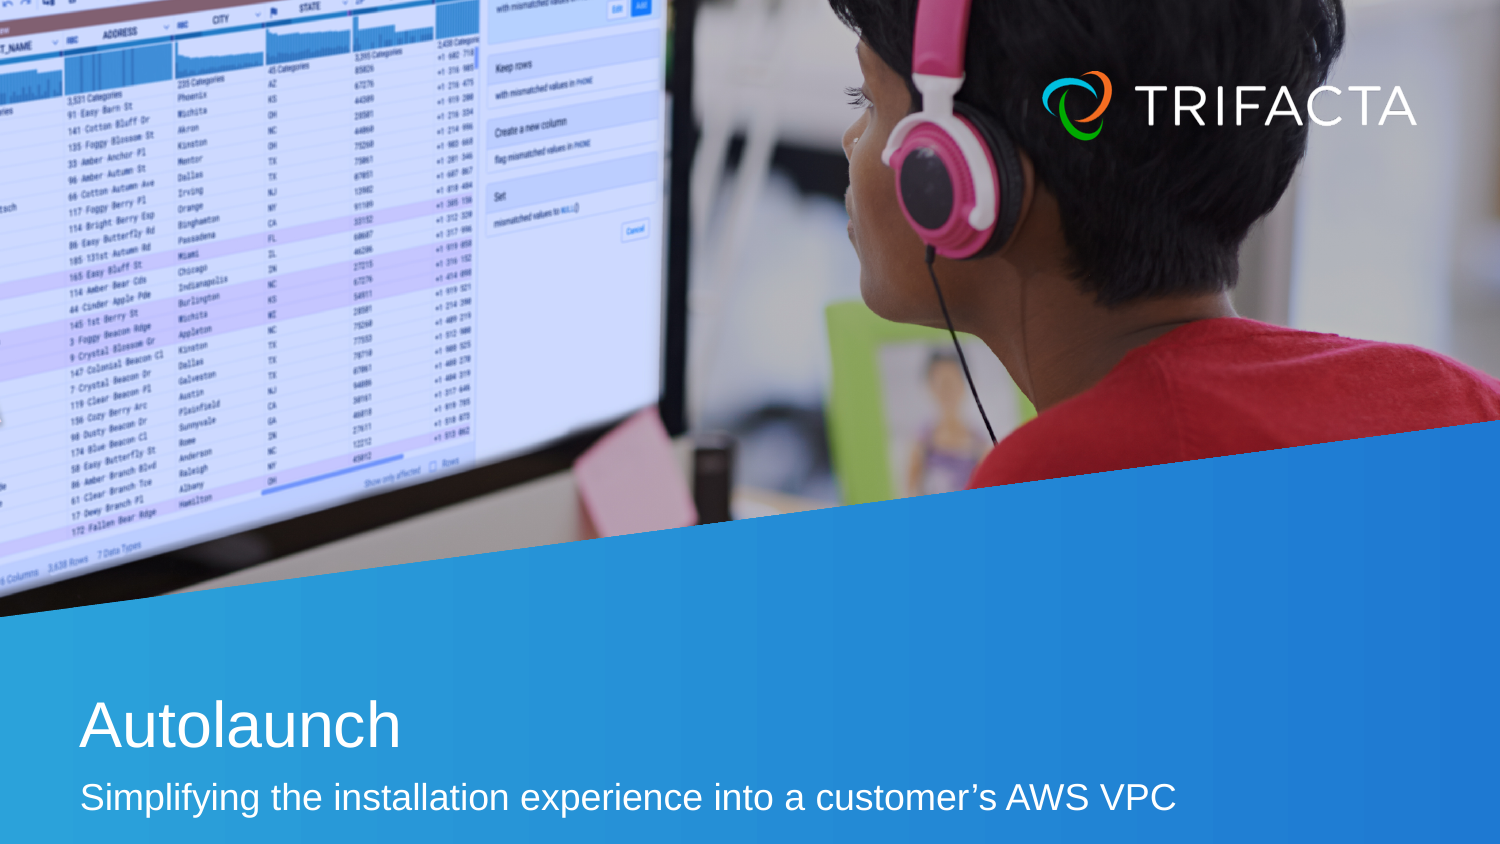

Autolaunch
Simplifying the installation experience into a customer’s AWS VPC